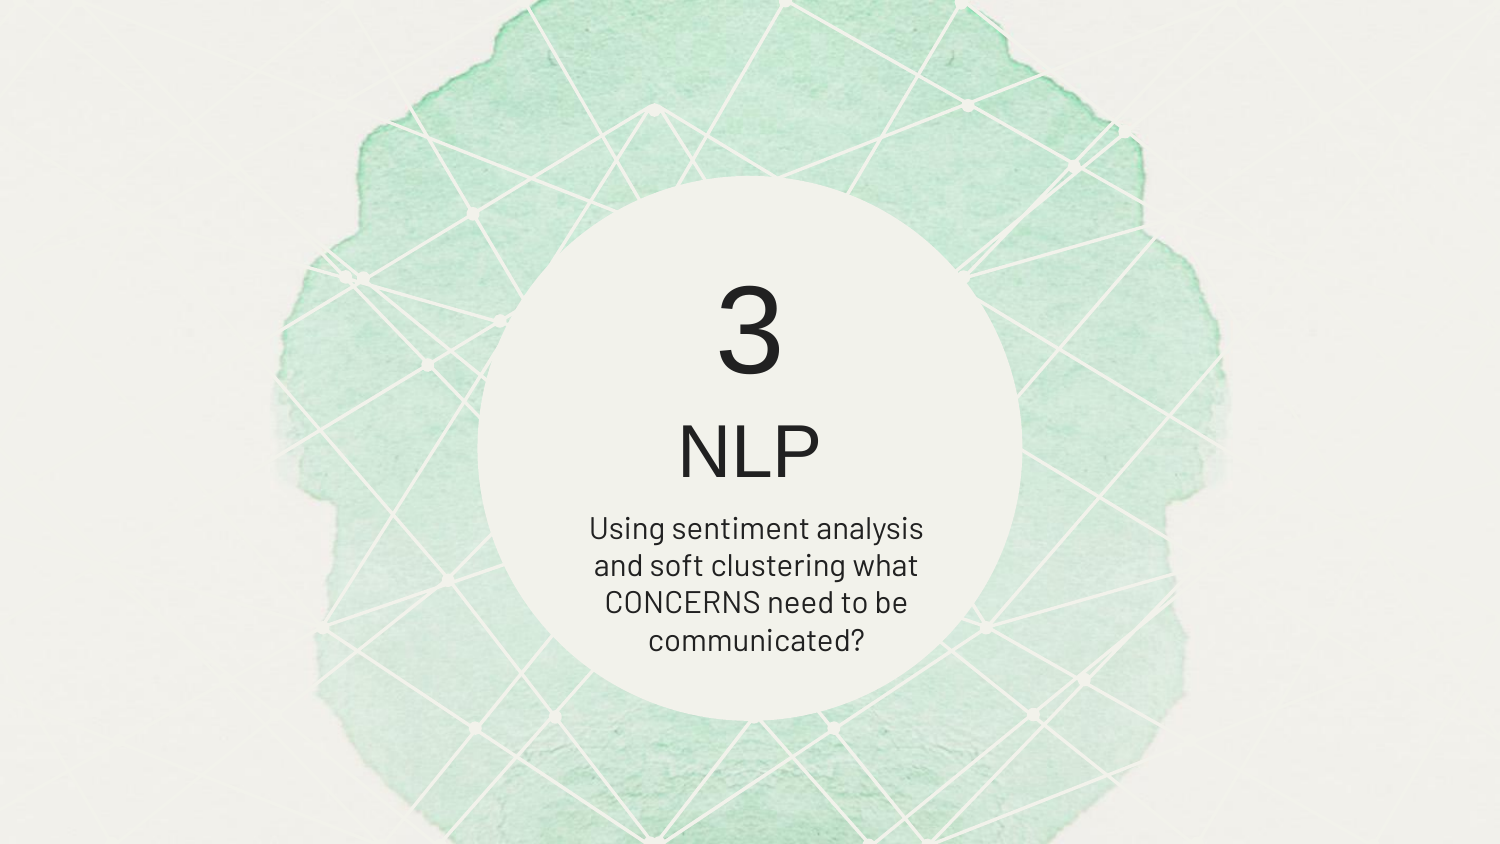

3
# NLP
Using sentiment analysis and soft clustering what CONCERNS need to be communicated?